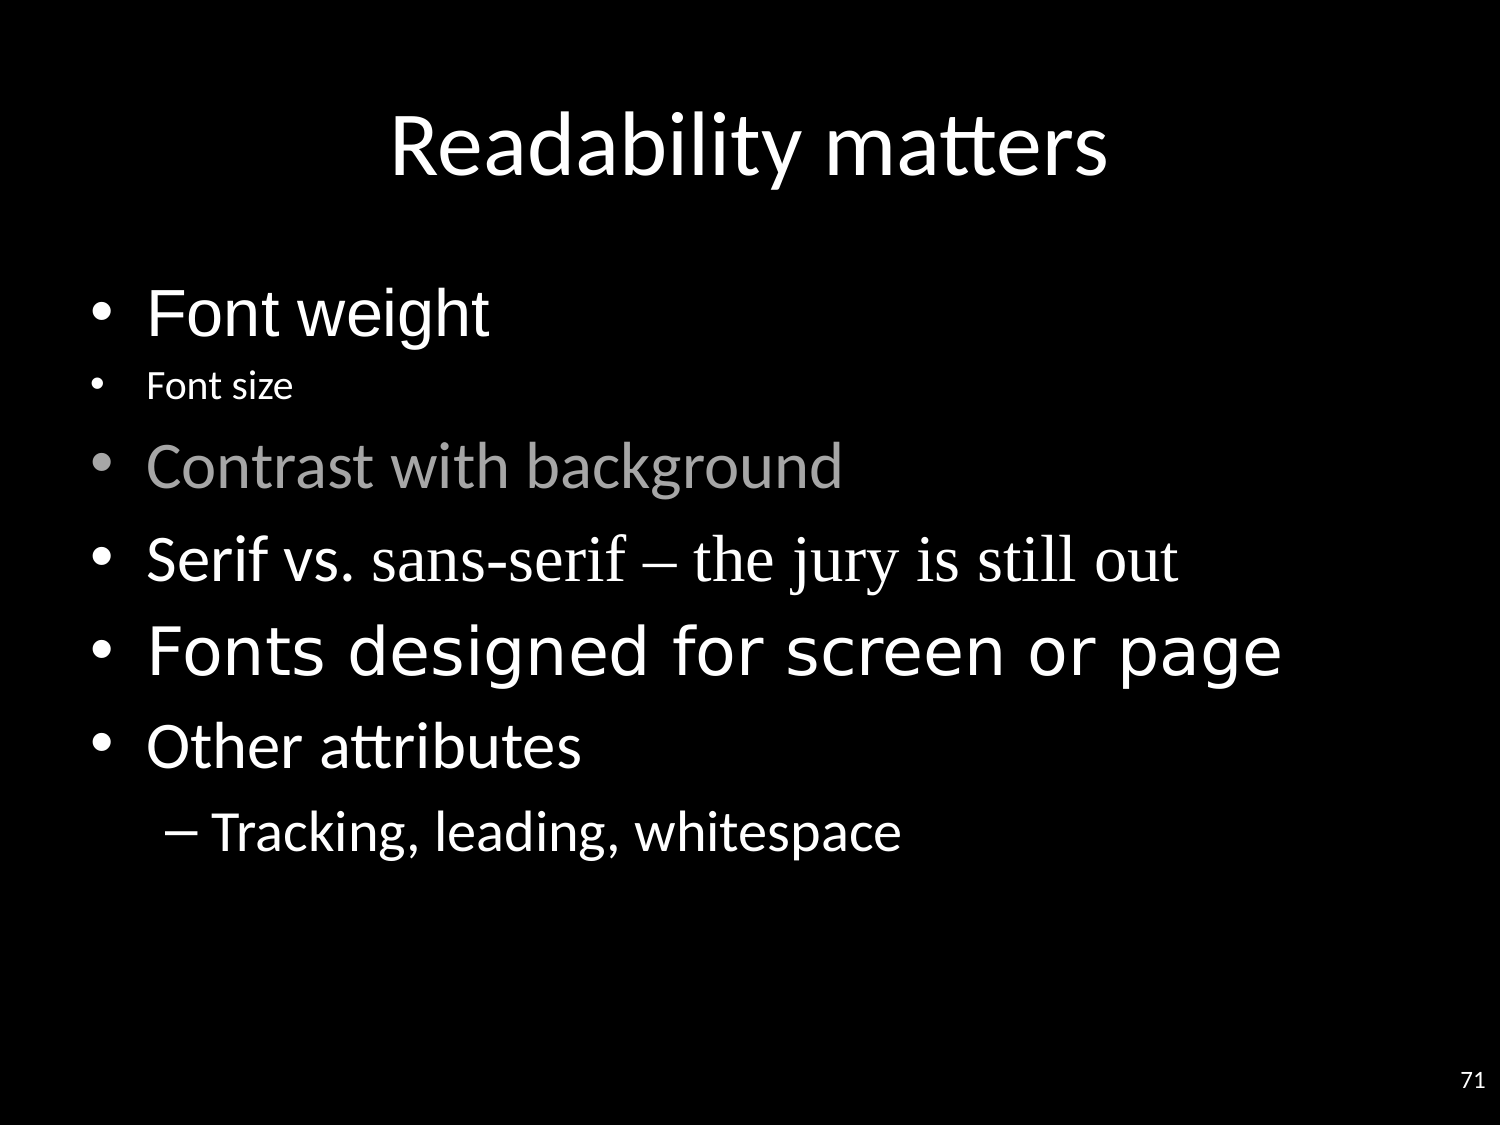

# Readability matters
Font weight
Font size
Contrast with background
Serif vs. sans-serif – the jury is still out
Fonts designed for screen or page
Other attributes
Tracking, leading, whitespace
71